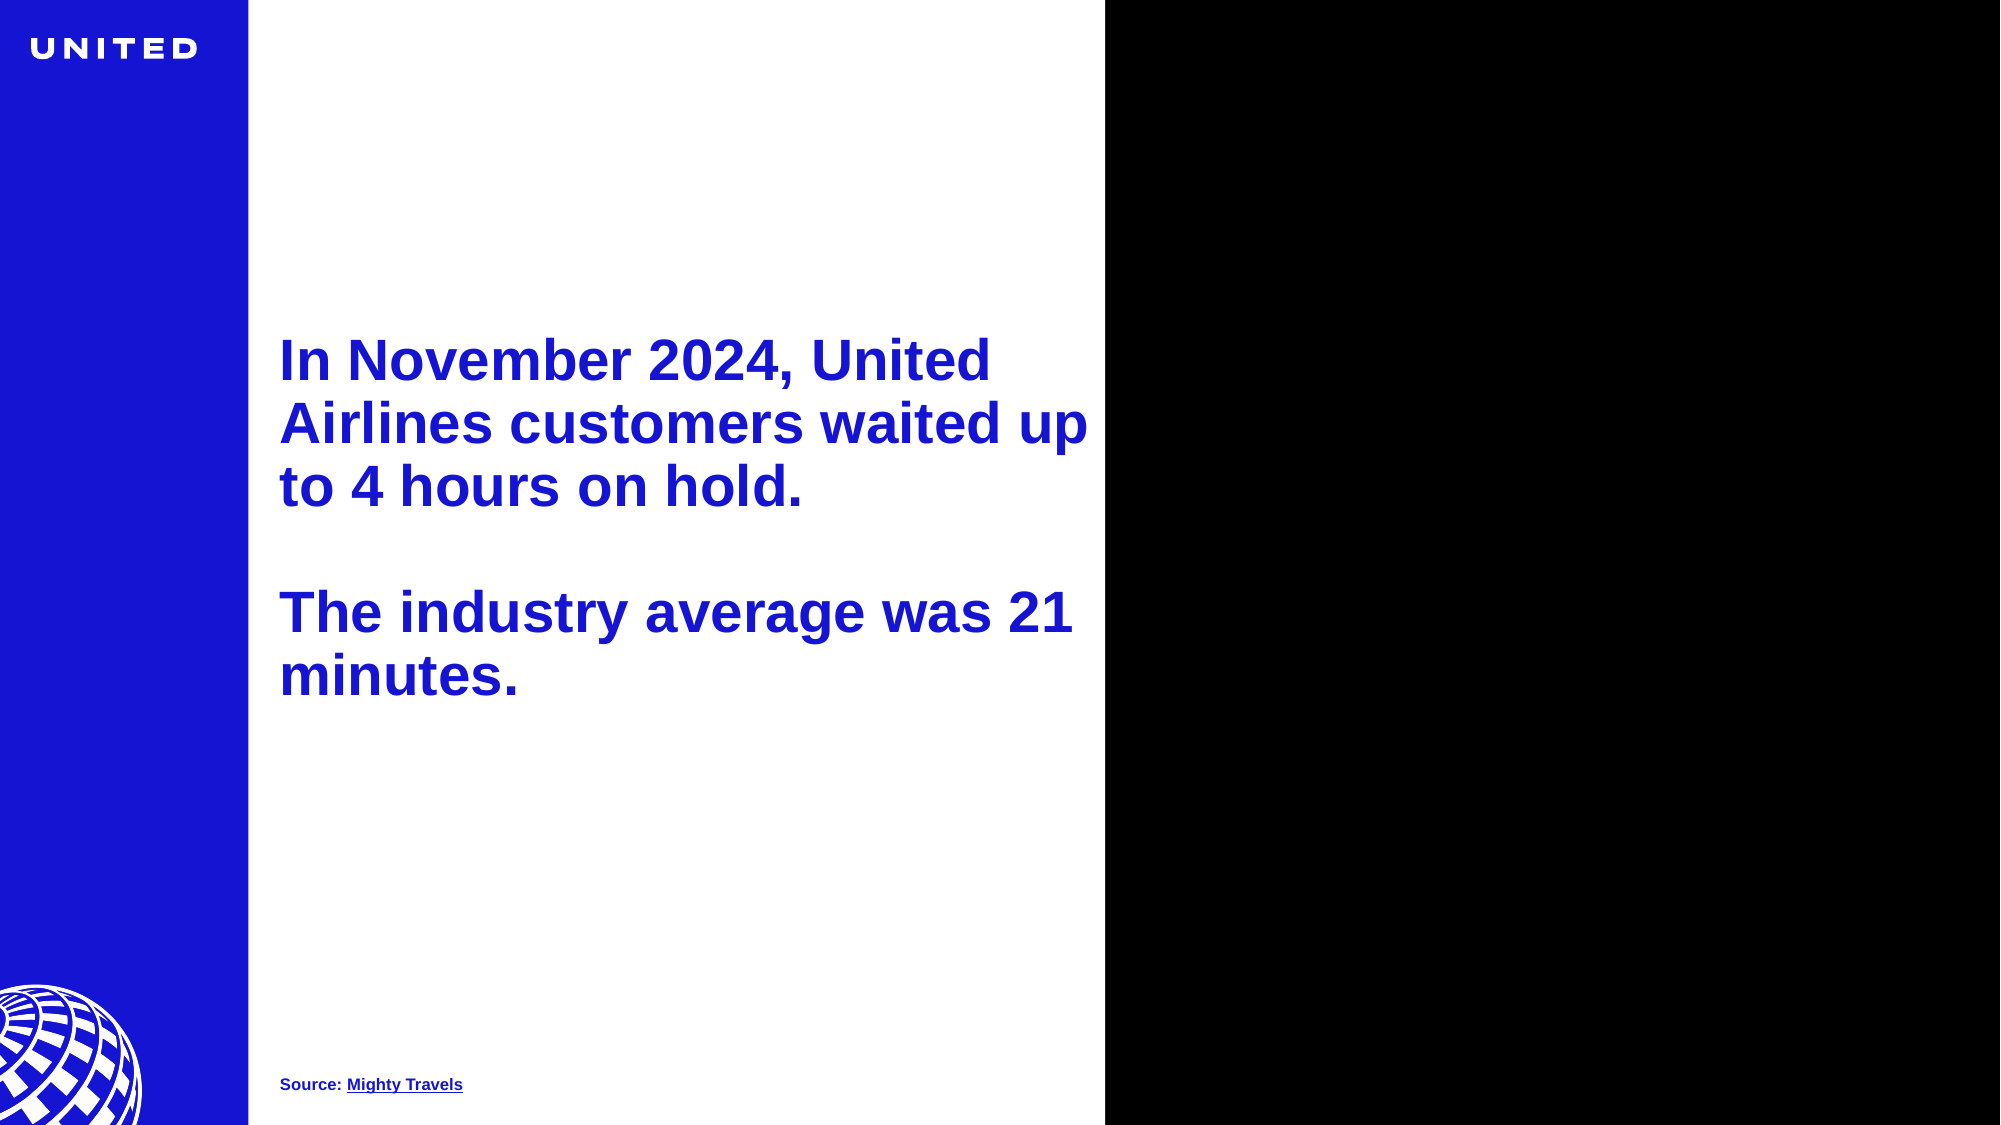

# In November 2024, United Airlines customers waited up to 4 hours on hold. The industry average was 21 minutes.
Source: Mighty Travels